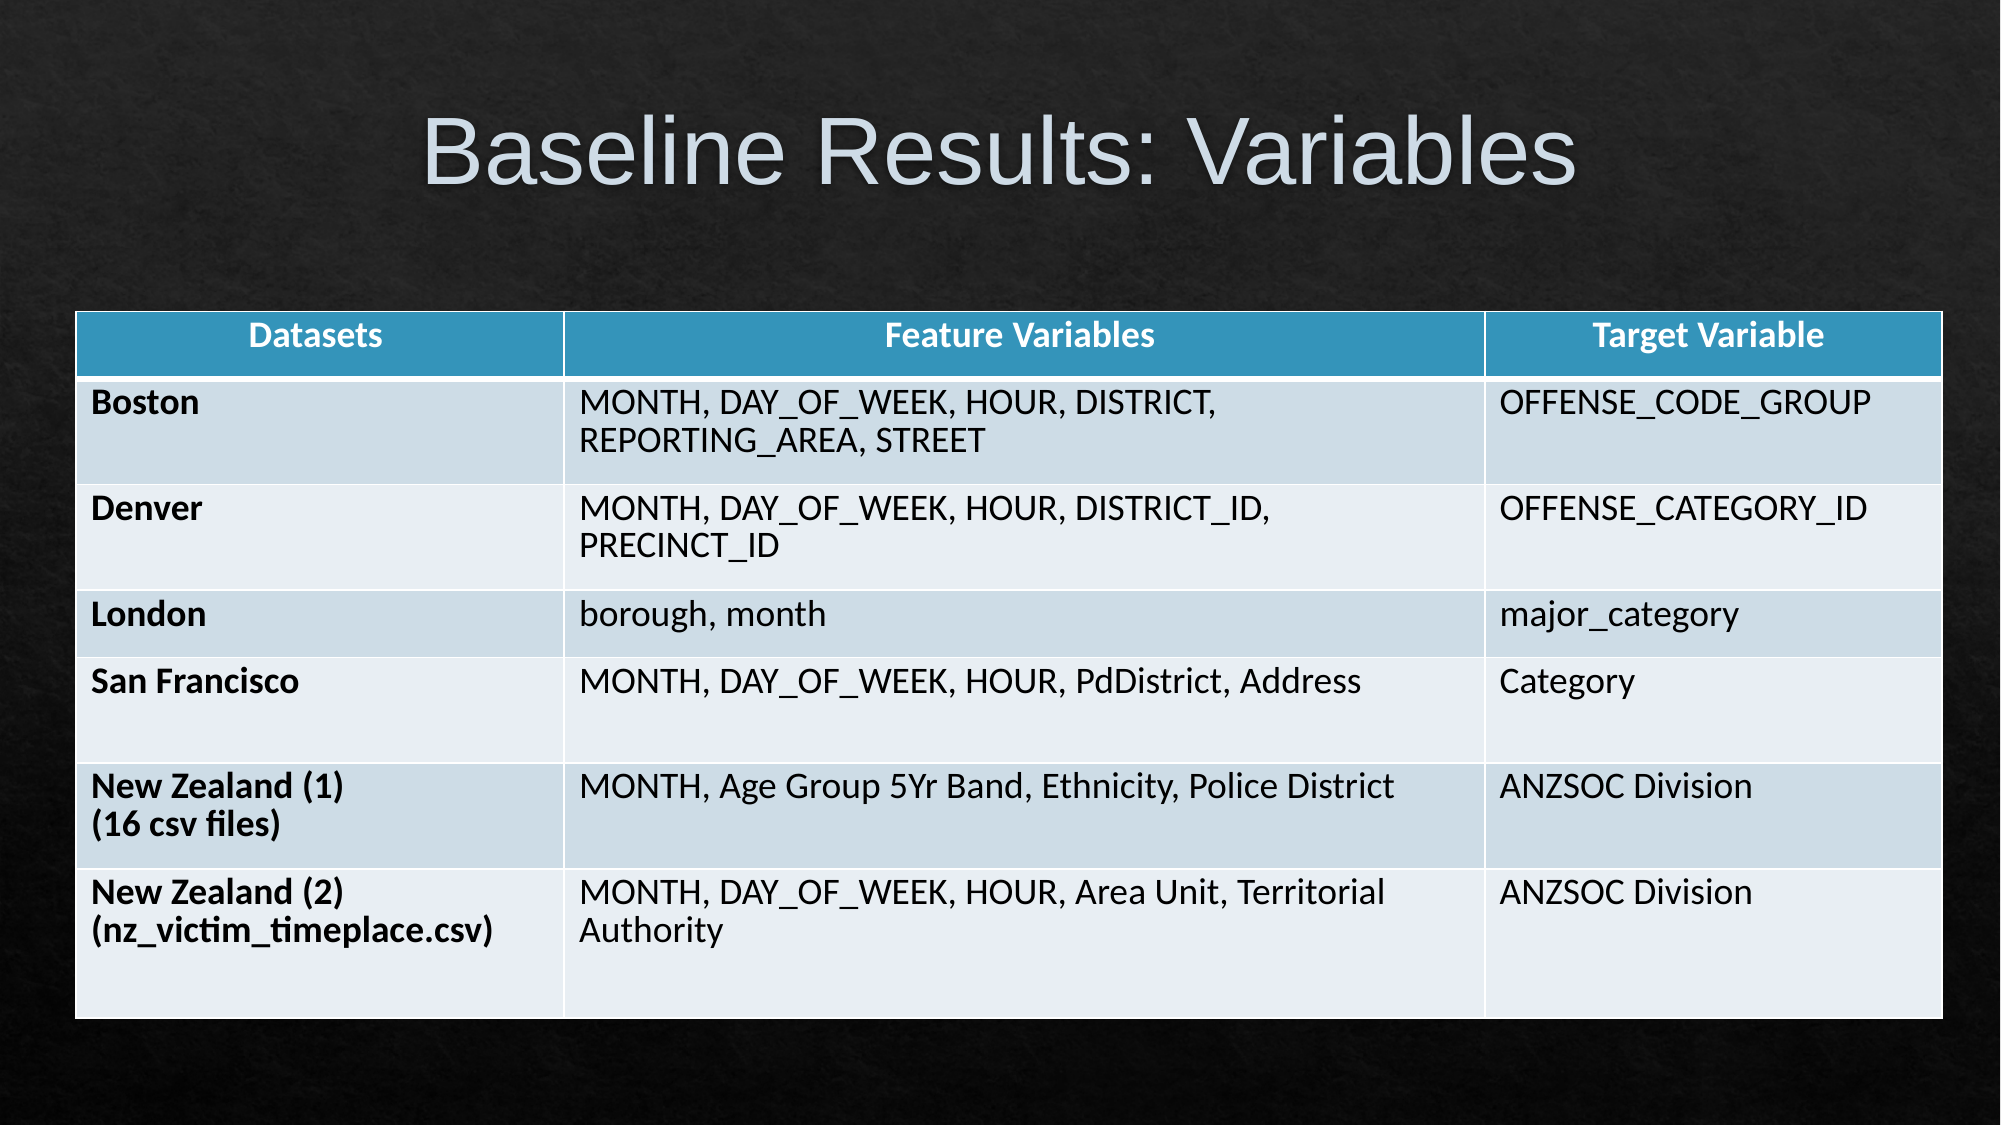

# Baseline Results: Variables
| Datasets | Feature Variables | Target Variable |
| --- | --- | --- |
| Boston | MONTH, DAY\_OF\_WEEK, HOUR, DISTRICT, REPORTING\_AREA, STREET | OFFENSE\_CODE\_GROUP |
| Denver | MONTH, DAY\_OF\_WEEK, HOUR, DISTRICT\_ID, PRECINCT\_ID | OFFENSE\_CATEGORY\_ID |
| London | borough, month | major\_category |
| San Francisco | MONTH, DAY\_OF\_WEEK, HOUR, PdDistrict, Address | Category |
| New Zealand (1)  (16 csv files) | MONTH, Age Group 5Yr Band, Ethnicity, Police District | ANZSOC Division |
| New Zealand (2)  (nz\_victim\_timeplace.csv) | MONTH, DAY\_OF\_WEEK, HOUR, Area Unit, Territorial Authority | ANZSOC Division |